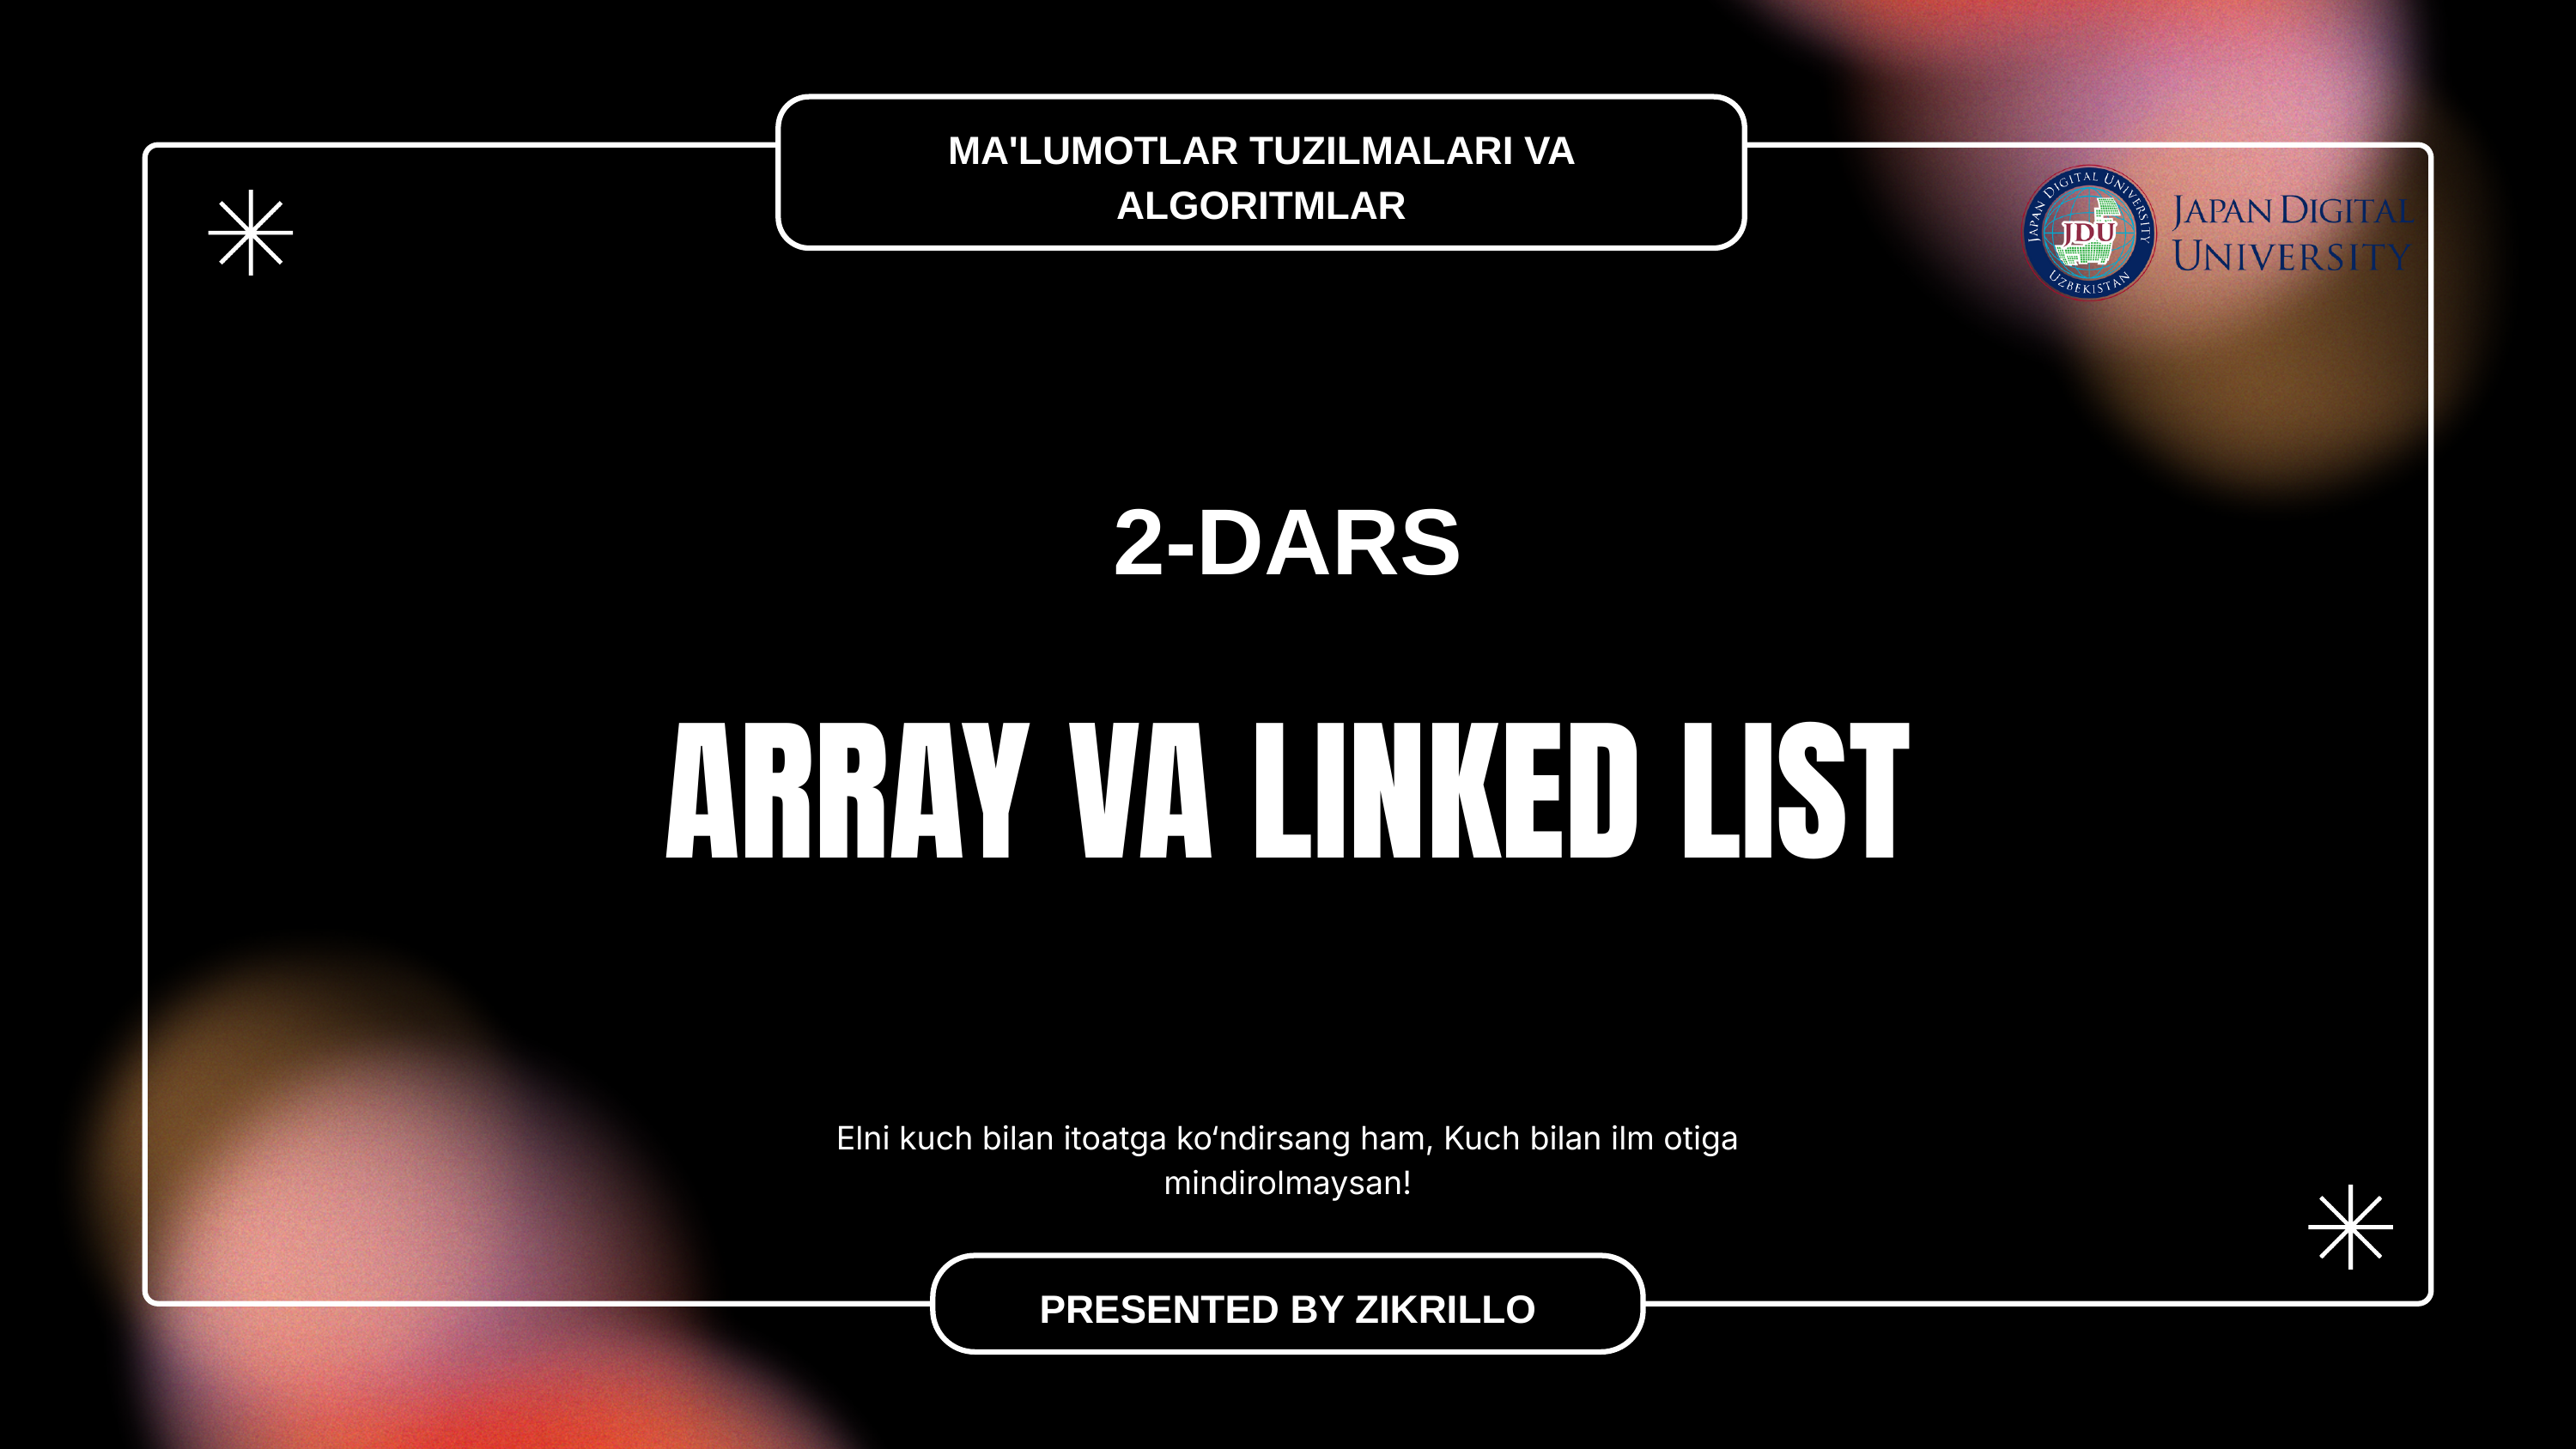

MA'LUMOTLAR TUZILMALARI VA ALGORITMLAR

2-DARS
ARRAY VA LINKED LIST

Elni kuch bilan itoatga ko‘ndirsang ham, Kuch bilan ilm otiga mindirolmaysan!

PRESENTED BY ZIKRILLO